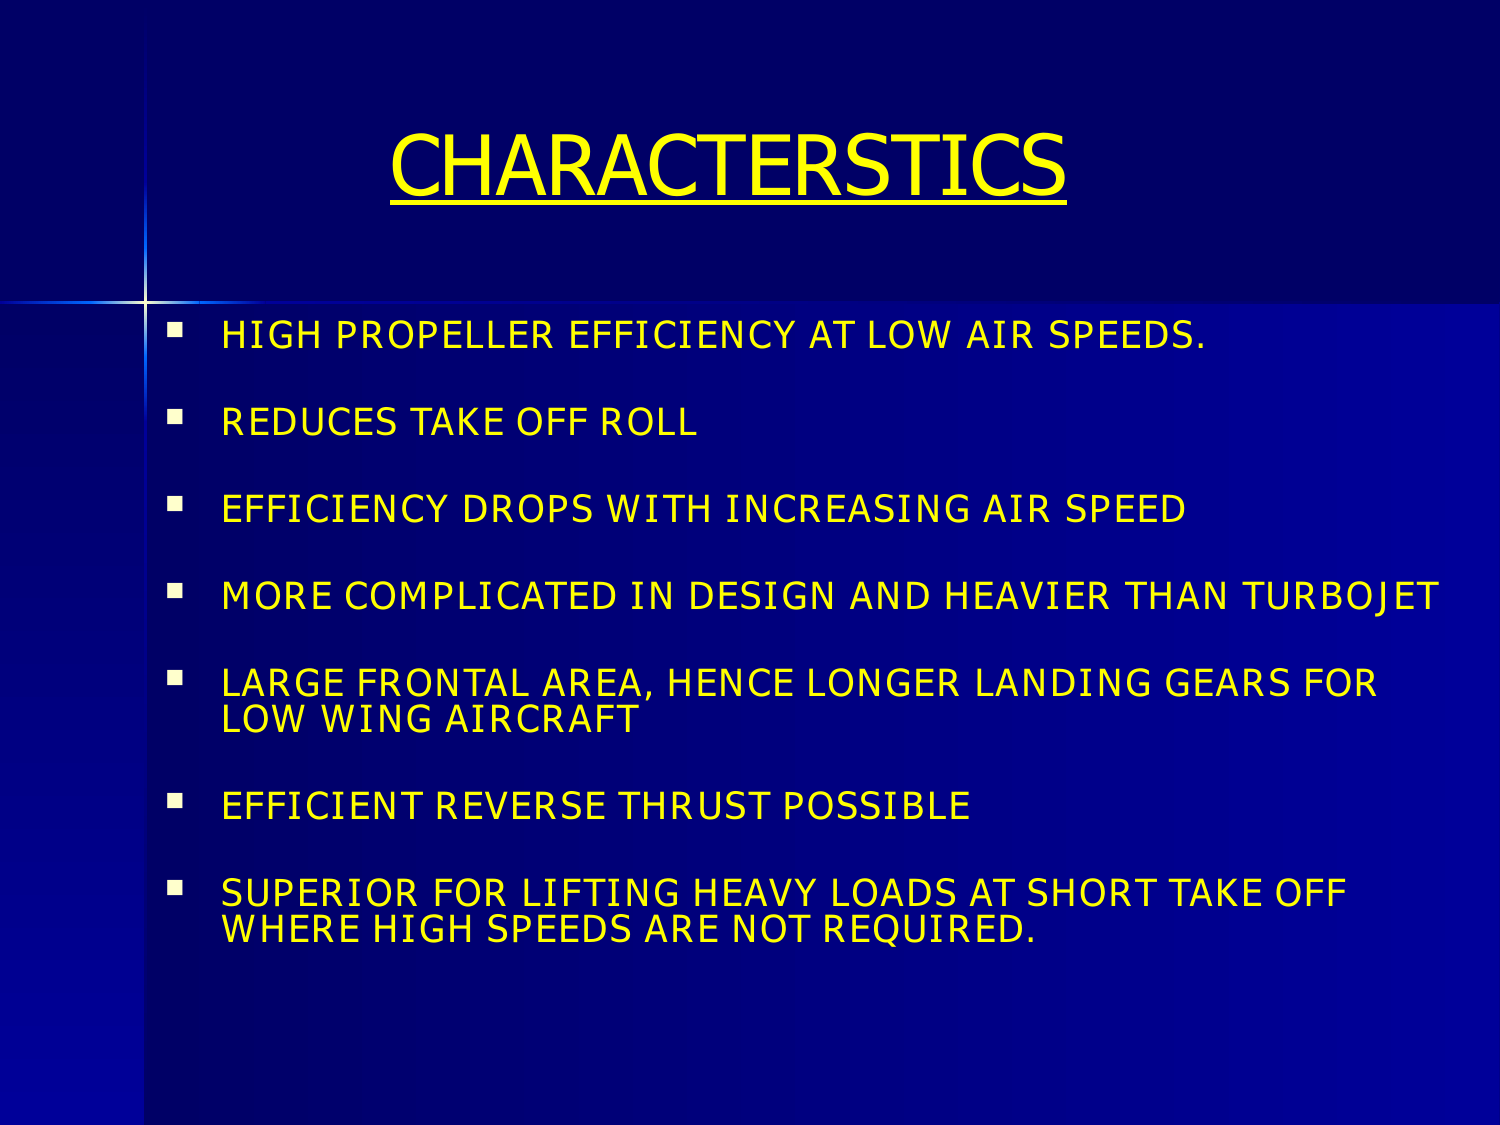

# CHARACTERSTICS
HIGH PROPELLER EFFICIENCY AT LOW AIR SPEEDS.

REDUCES TAKE OFF ROLL

EFFICIENCY DROPS WITH INCREASING AIR SPEED

MORE COMPLICATED IN DESIGN AND HEAVIER THAN TURBOJET

LARGE FRONTAL AREA, HENCE LONGER LANDING GEARS FOR LOW WING AIRCRAFT

EFFICIENT REVERSE THRUST POSSIBLE

SUPERIOR FOR LIFTING HEAVY LOADS AT SHORT TAKE OFF WHERE HIGH SPEEDS ARE NOT REQUIRED.